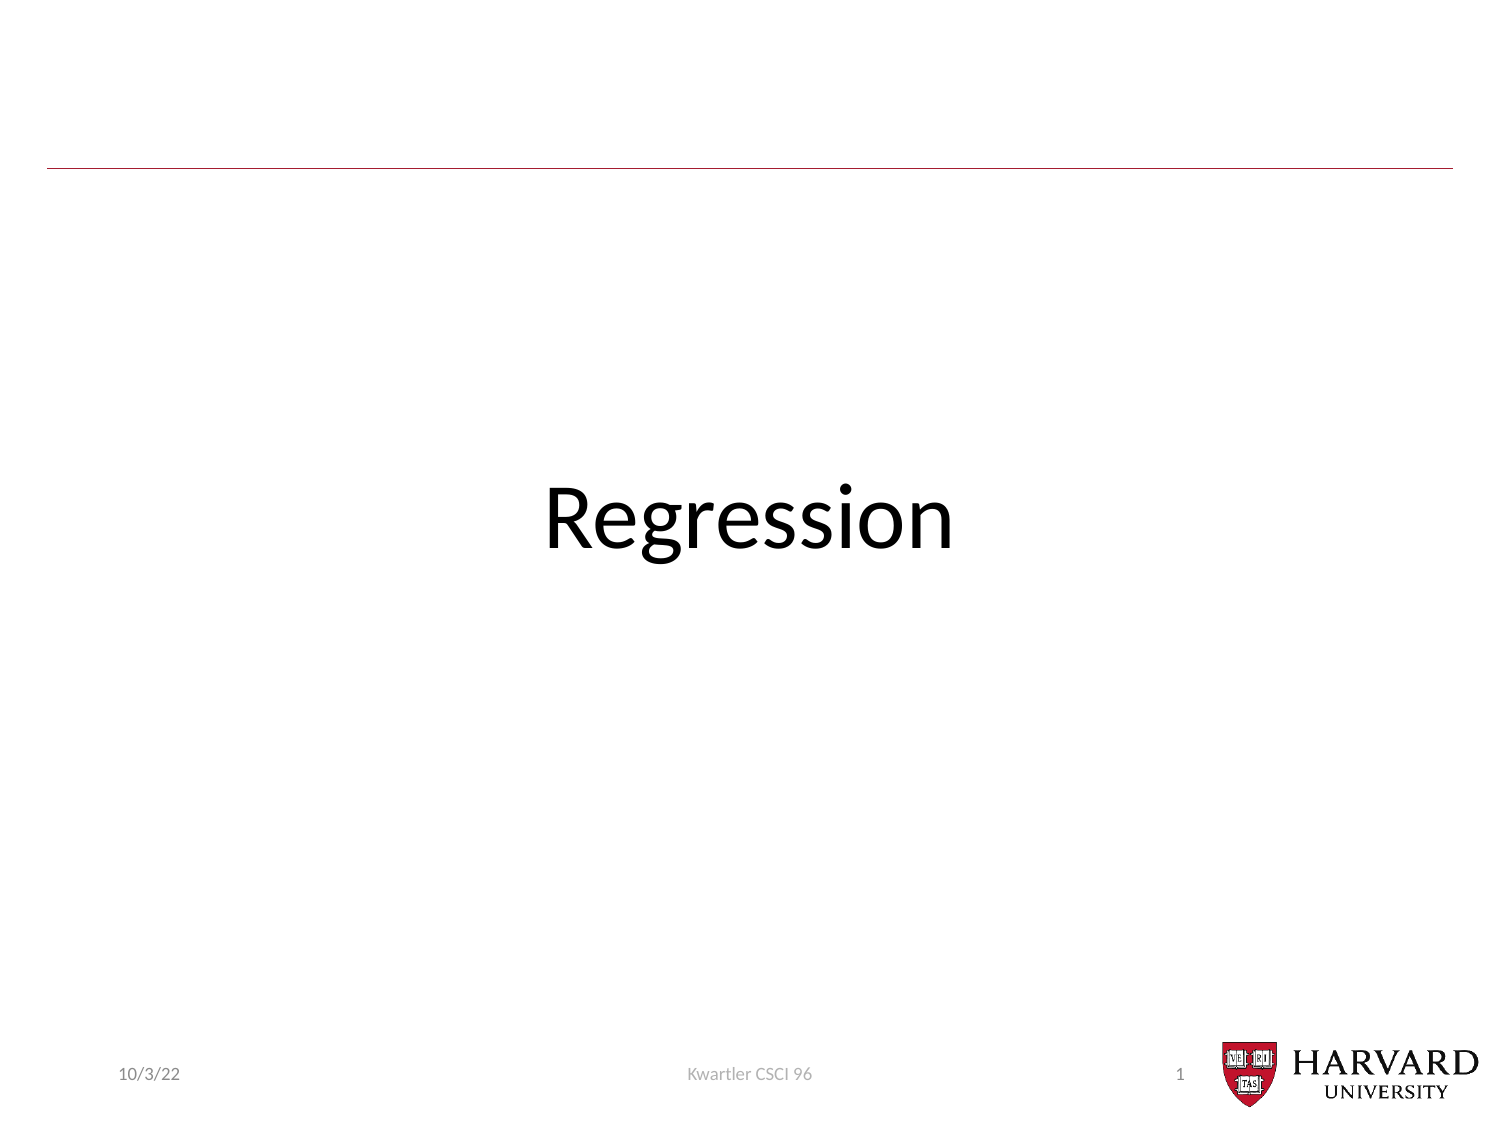

# Regression

10/3/22
Kwartler CSCI 96
1